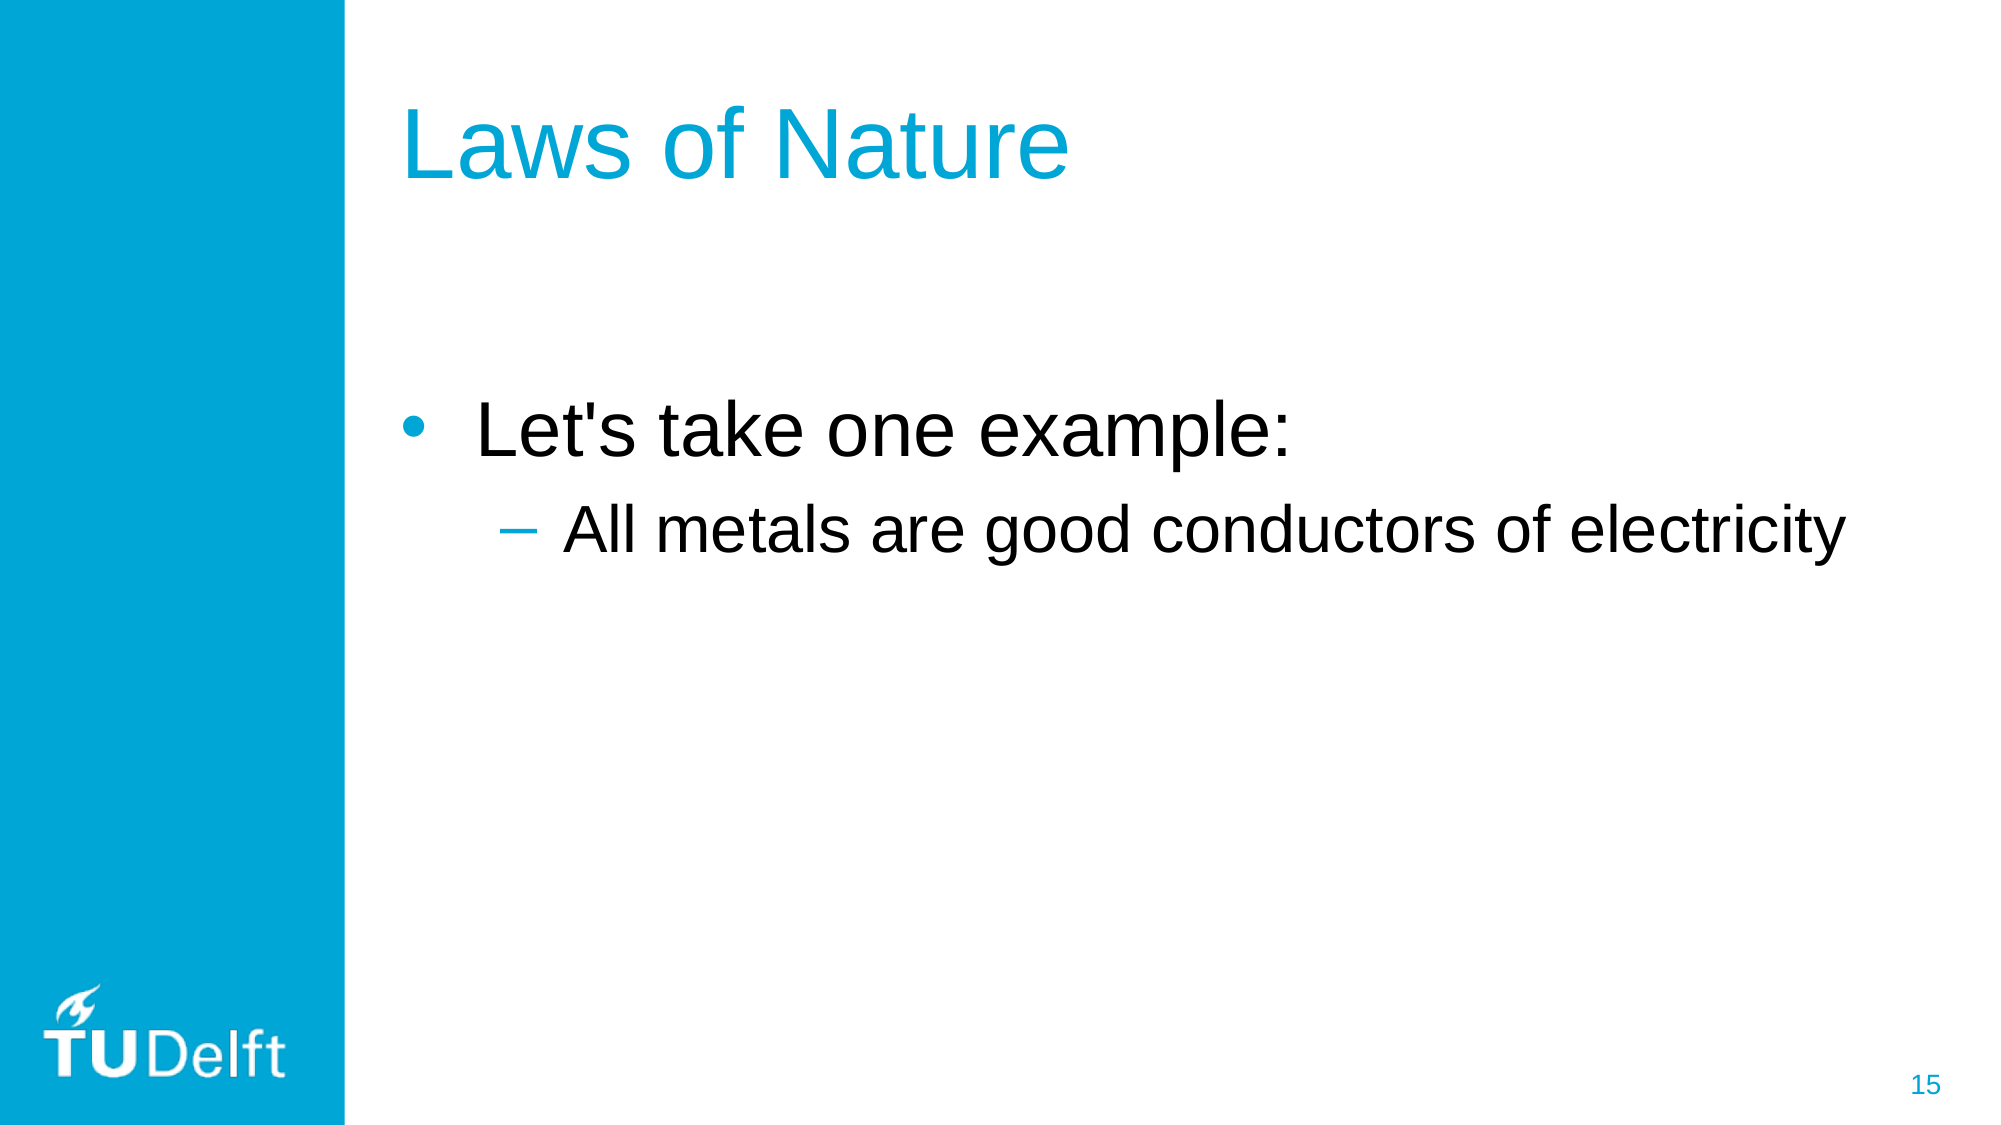

# Laws of Nature

Let's take one example:
All metals are good conductors of electricity